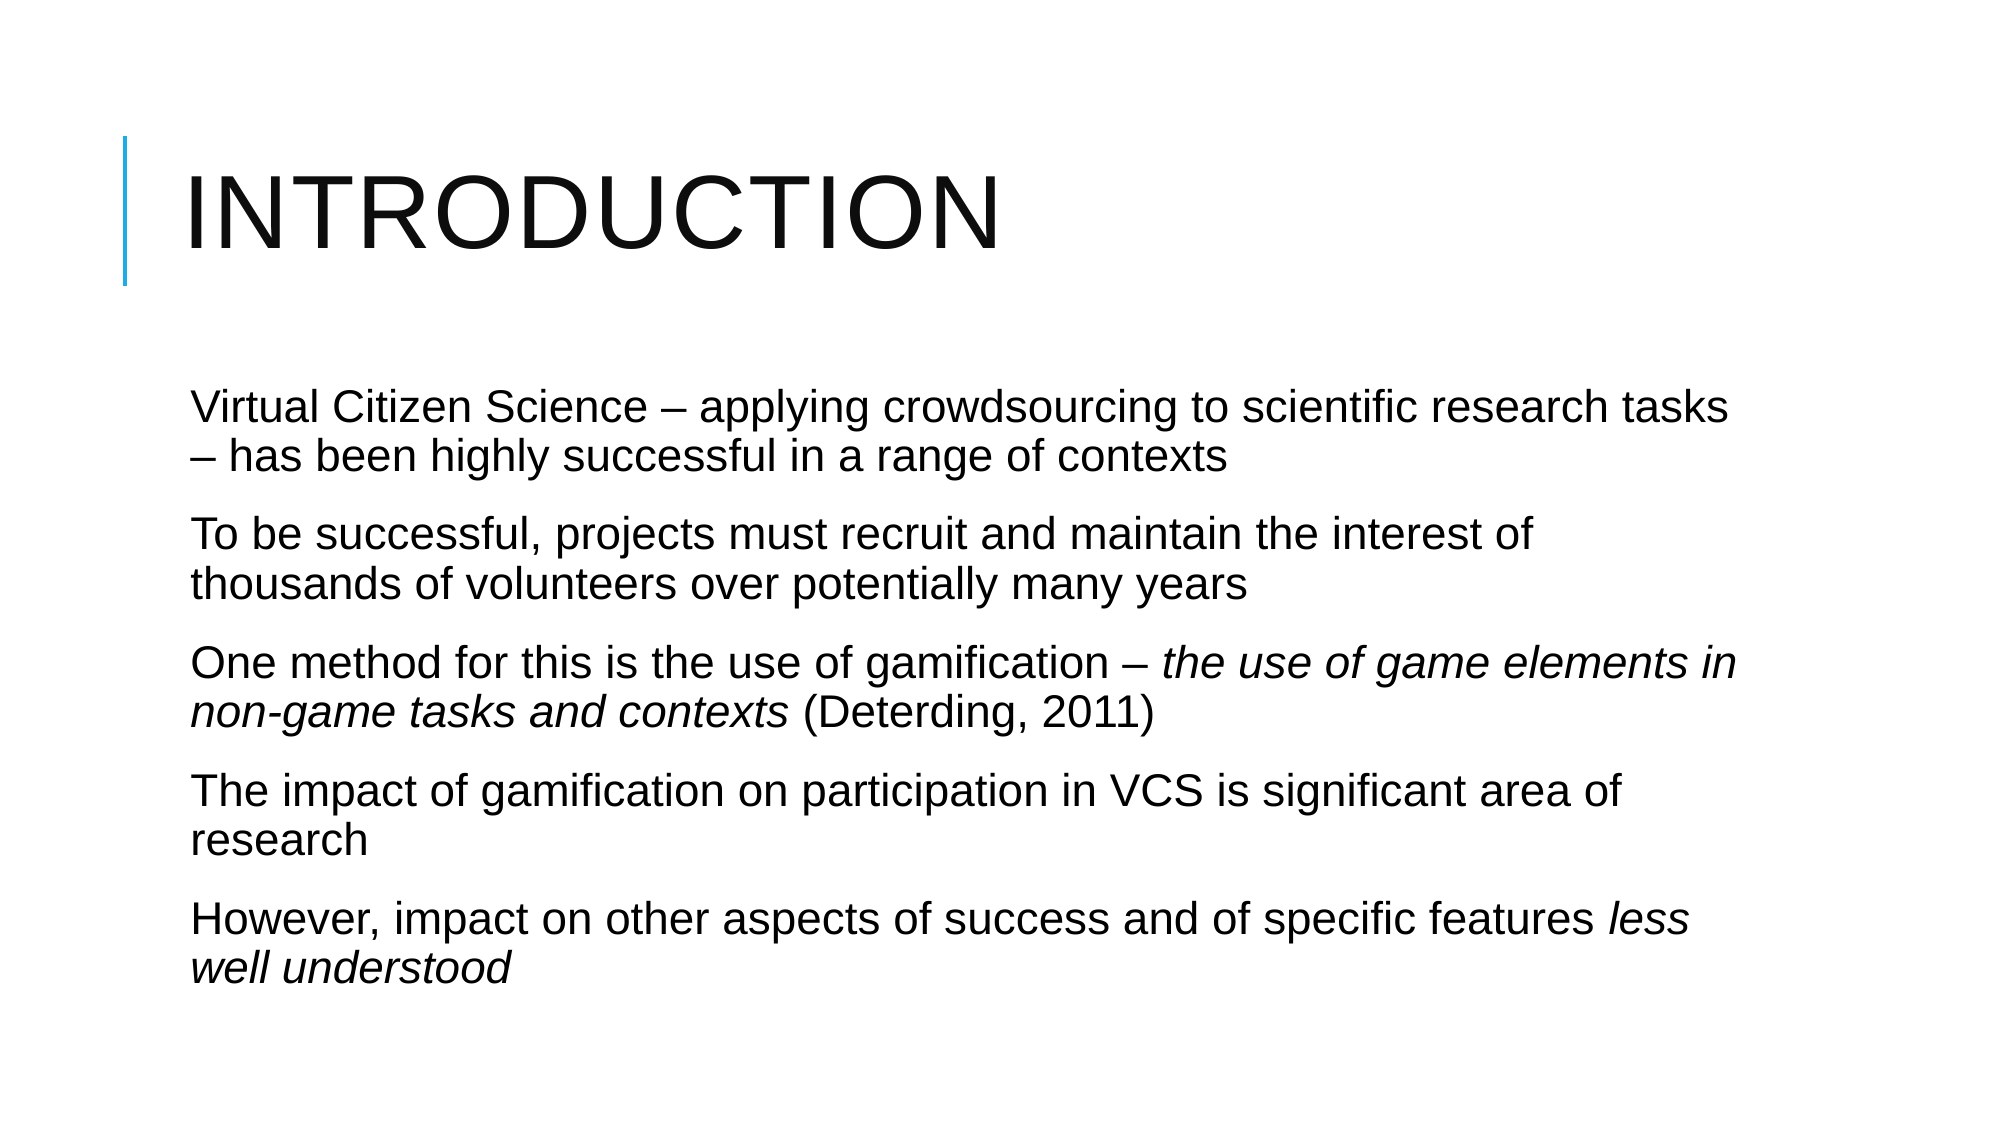

# Introduction
Virtual Citizen Science – applying crowdsourcing to scientific research tasks – has been highly successful in a range of contexts
To be successful, projects must recruit and maintain the interest of thousands of volunteers over potentially many years
One method for this is the use of gamification – the use of game elements in non-game tasks and contexts (Deterding, 2011)
The impact of gamification on participation in VCS is significant area of research
However, impact on other aspects of success and of specific features less well understood